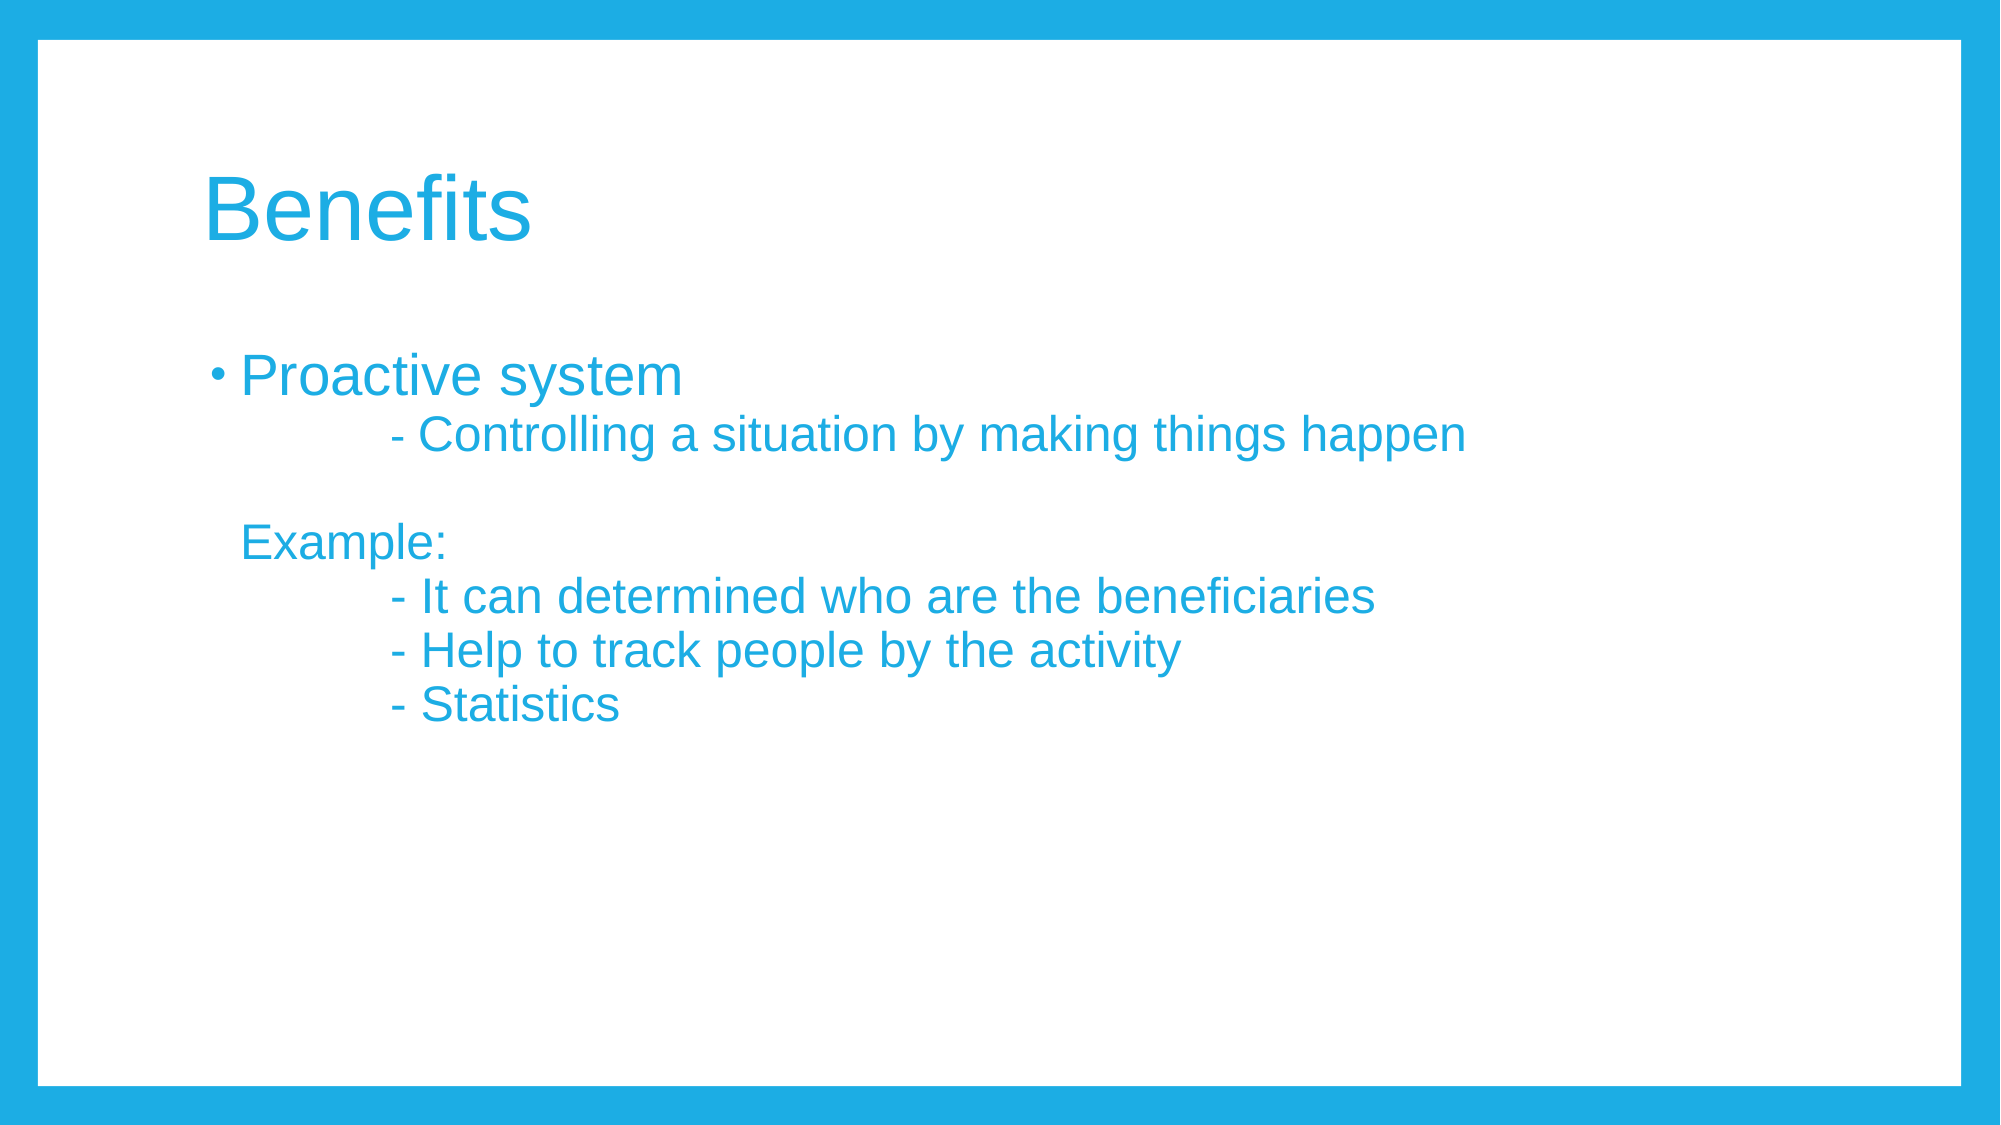

# Benefits
Proactive system
	- Controlling a situation by making things happen
Example:
	- It can determined who are the beneficiaries
	- Help to track people by the activity
	- Statistics